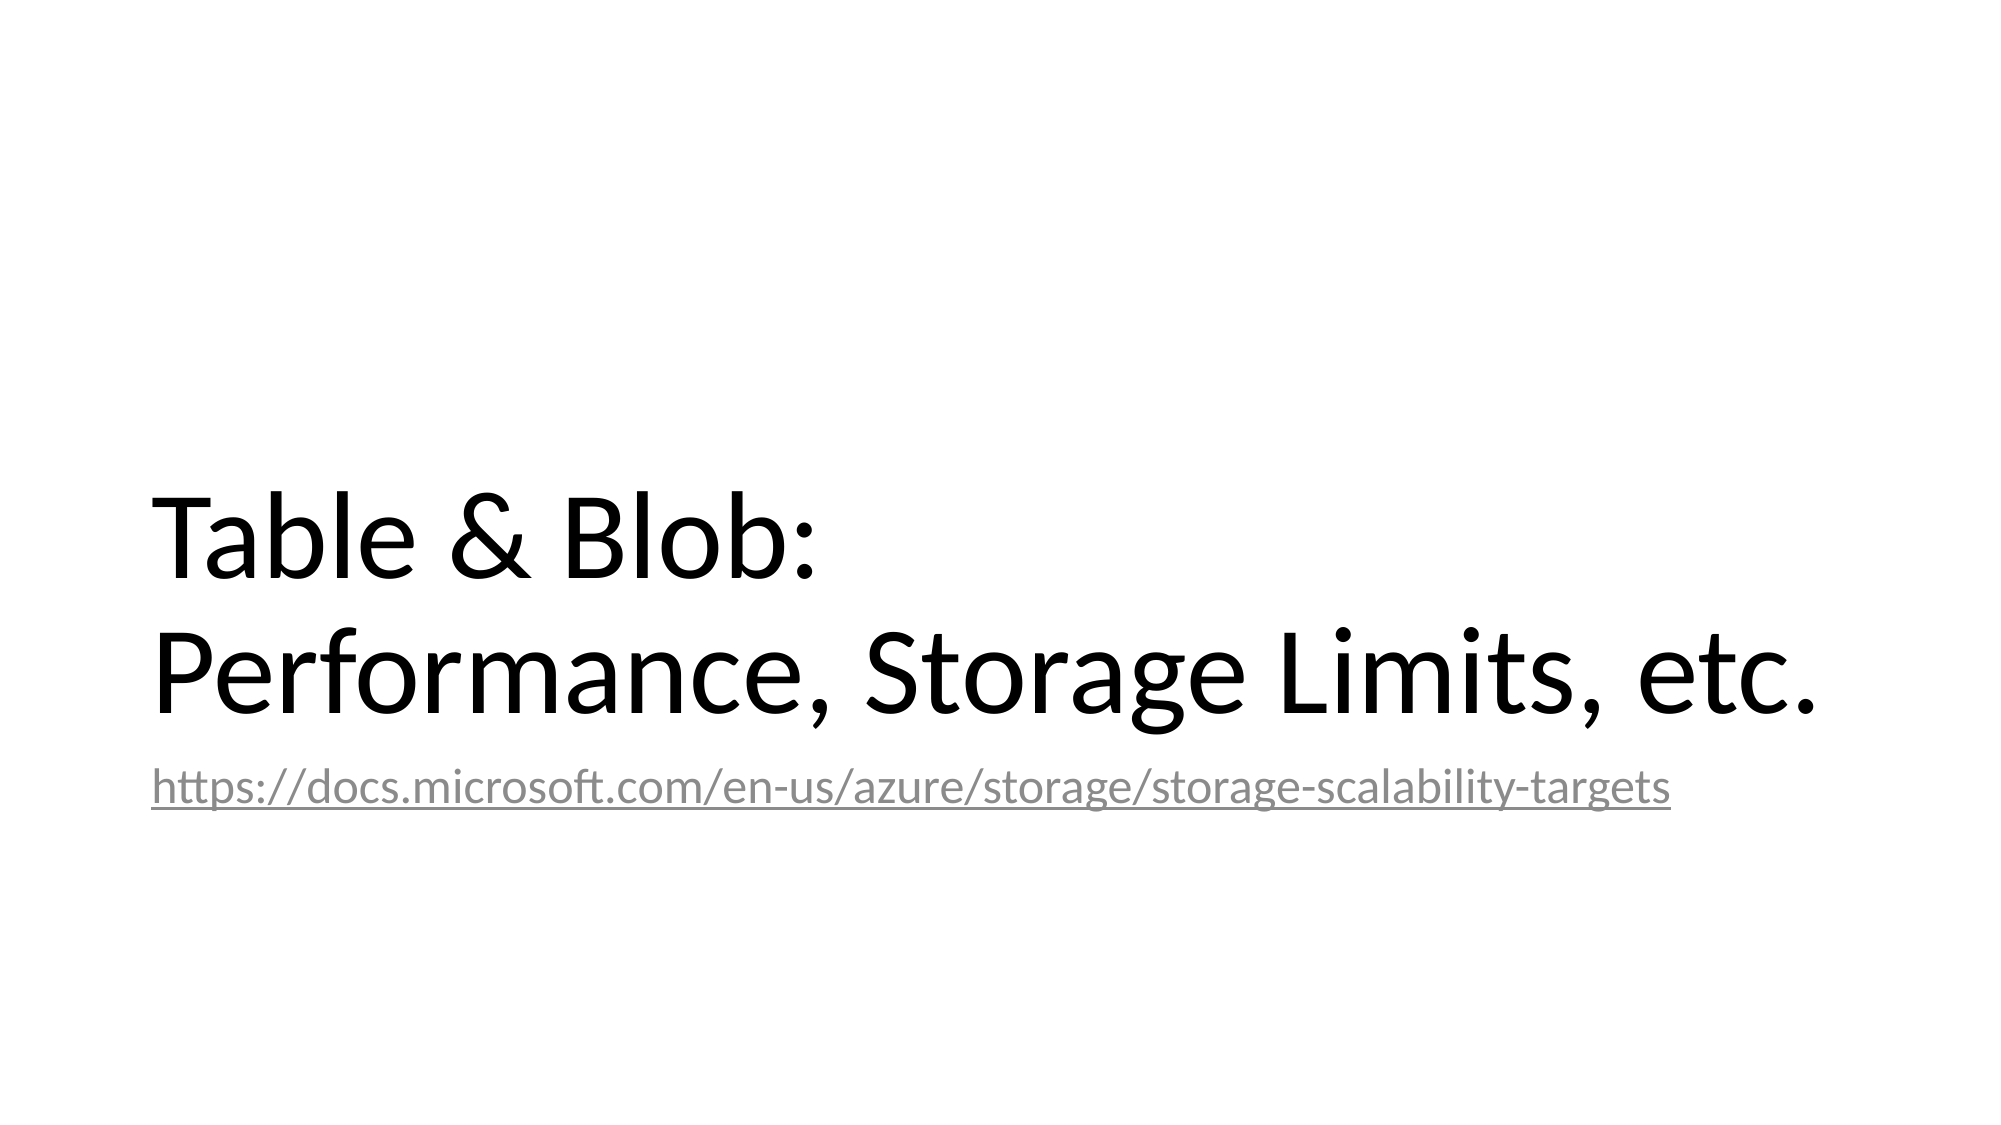

# Table & Blob: Performance, Storage Limits, etc.
https://docs.microsoft.com/en-us/azure/storage/storage-scalability-targets